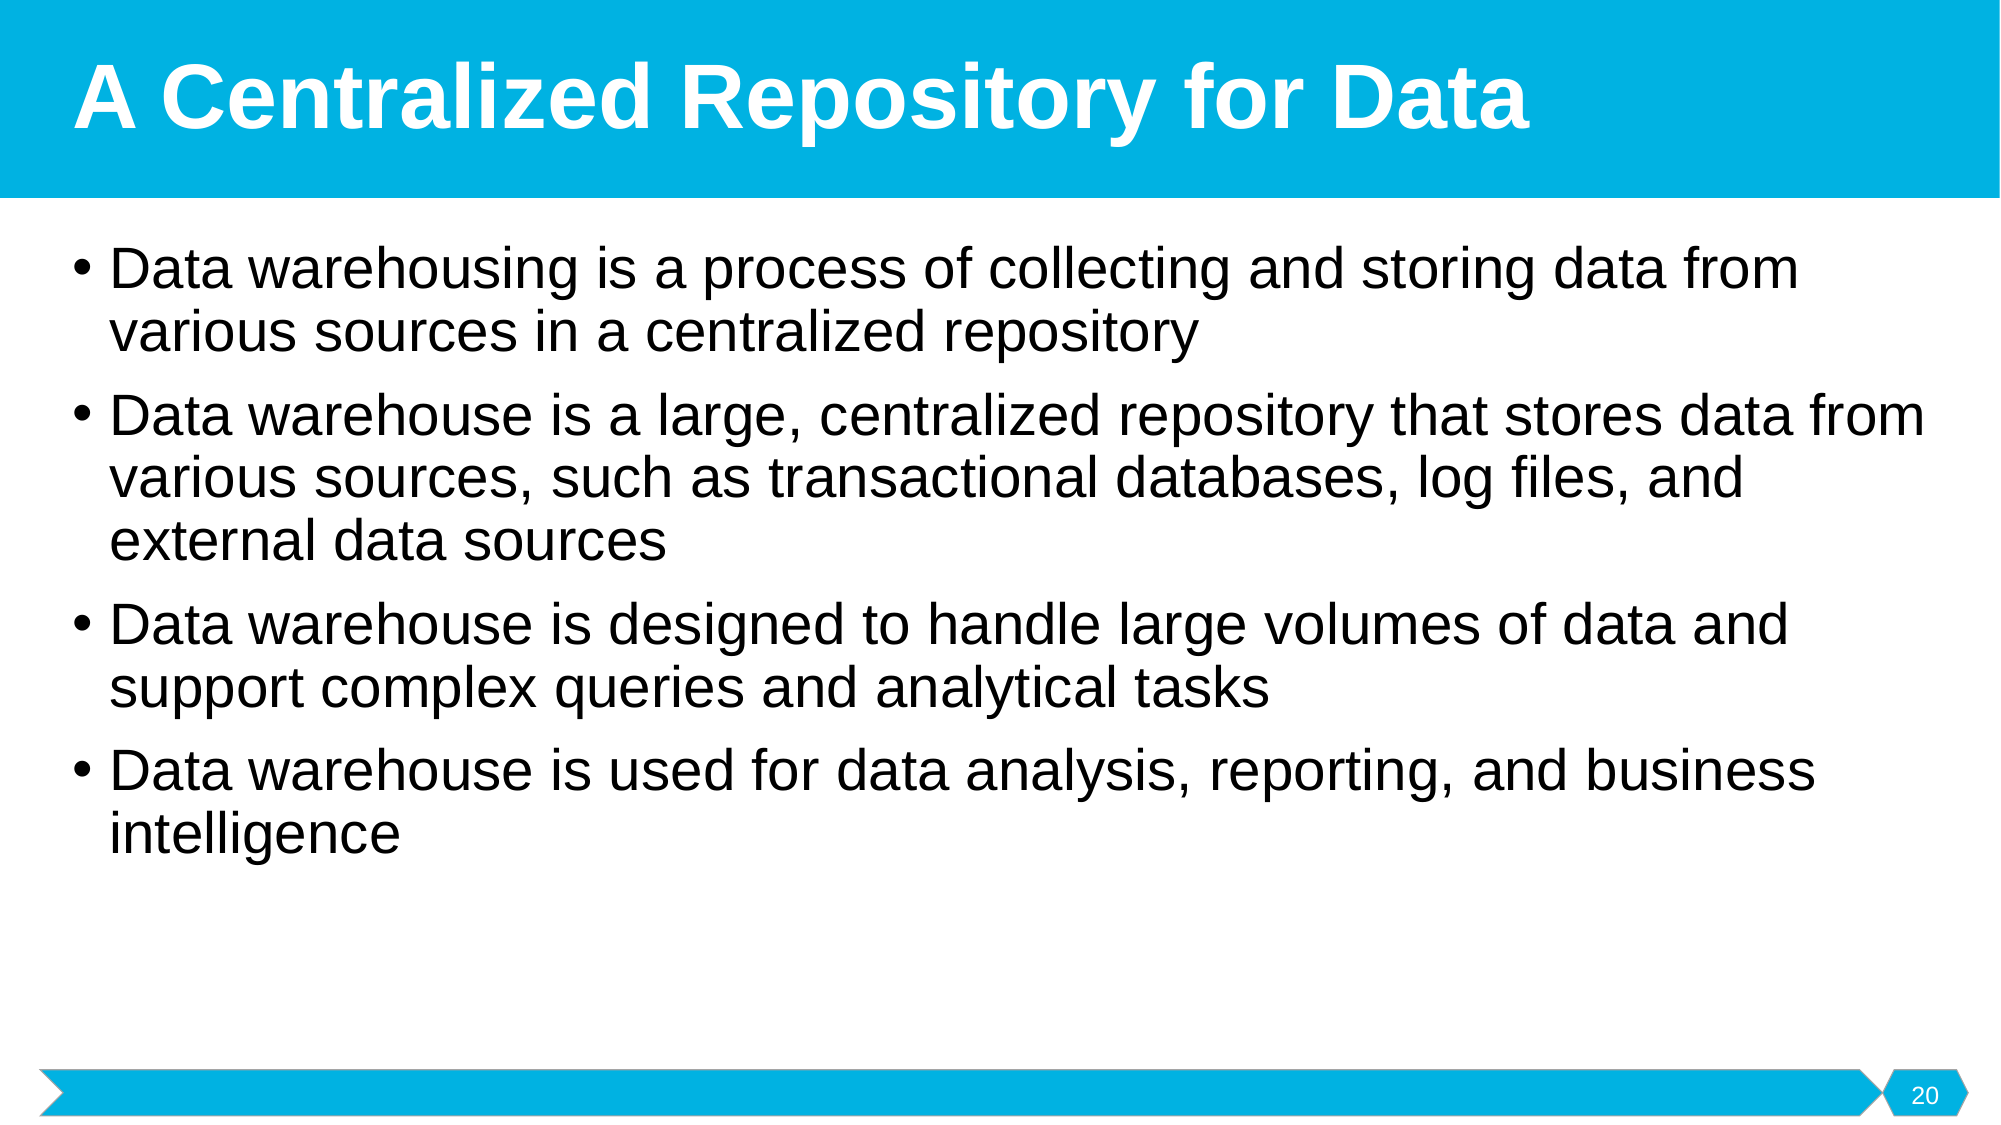

# A Centralized Repository for Data
Data warehousing is a process of collecting and storing data from various sources in a centralized repository
Data warehouse is a large, centralized repository that stores data from various sources, such as transactional databases, log files, and external data sources
Data warehouse is designed to handle large volumes of data and support complex queries and analytical tasks
Data warehouse is used for data analysis, reporting, and business intelligence

20